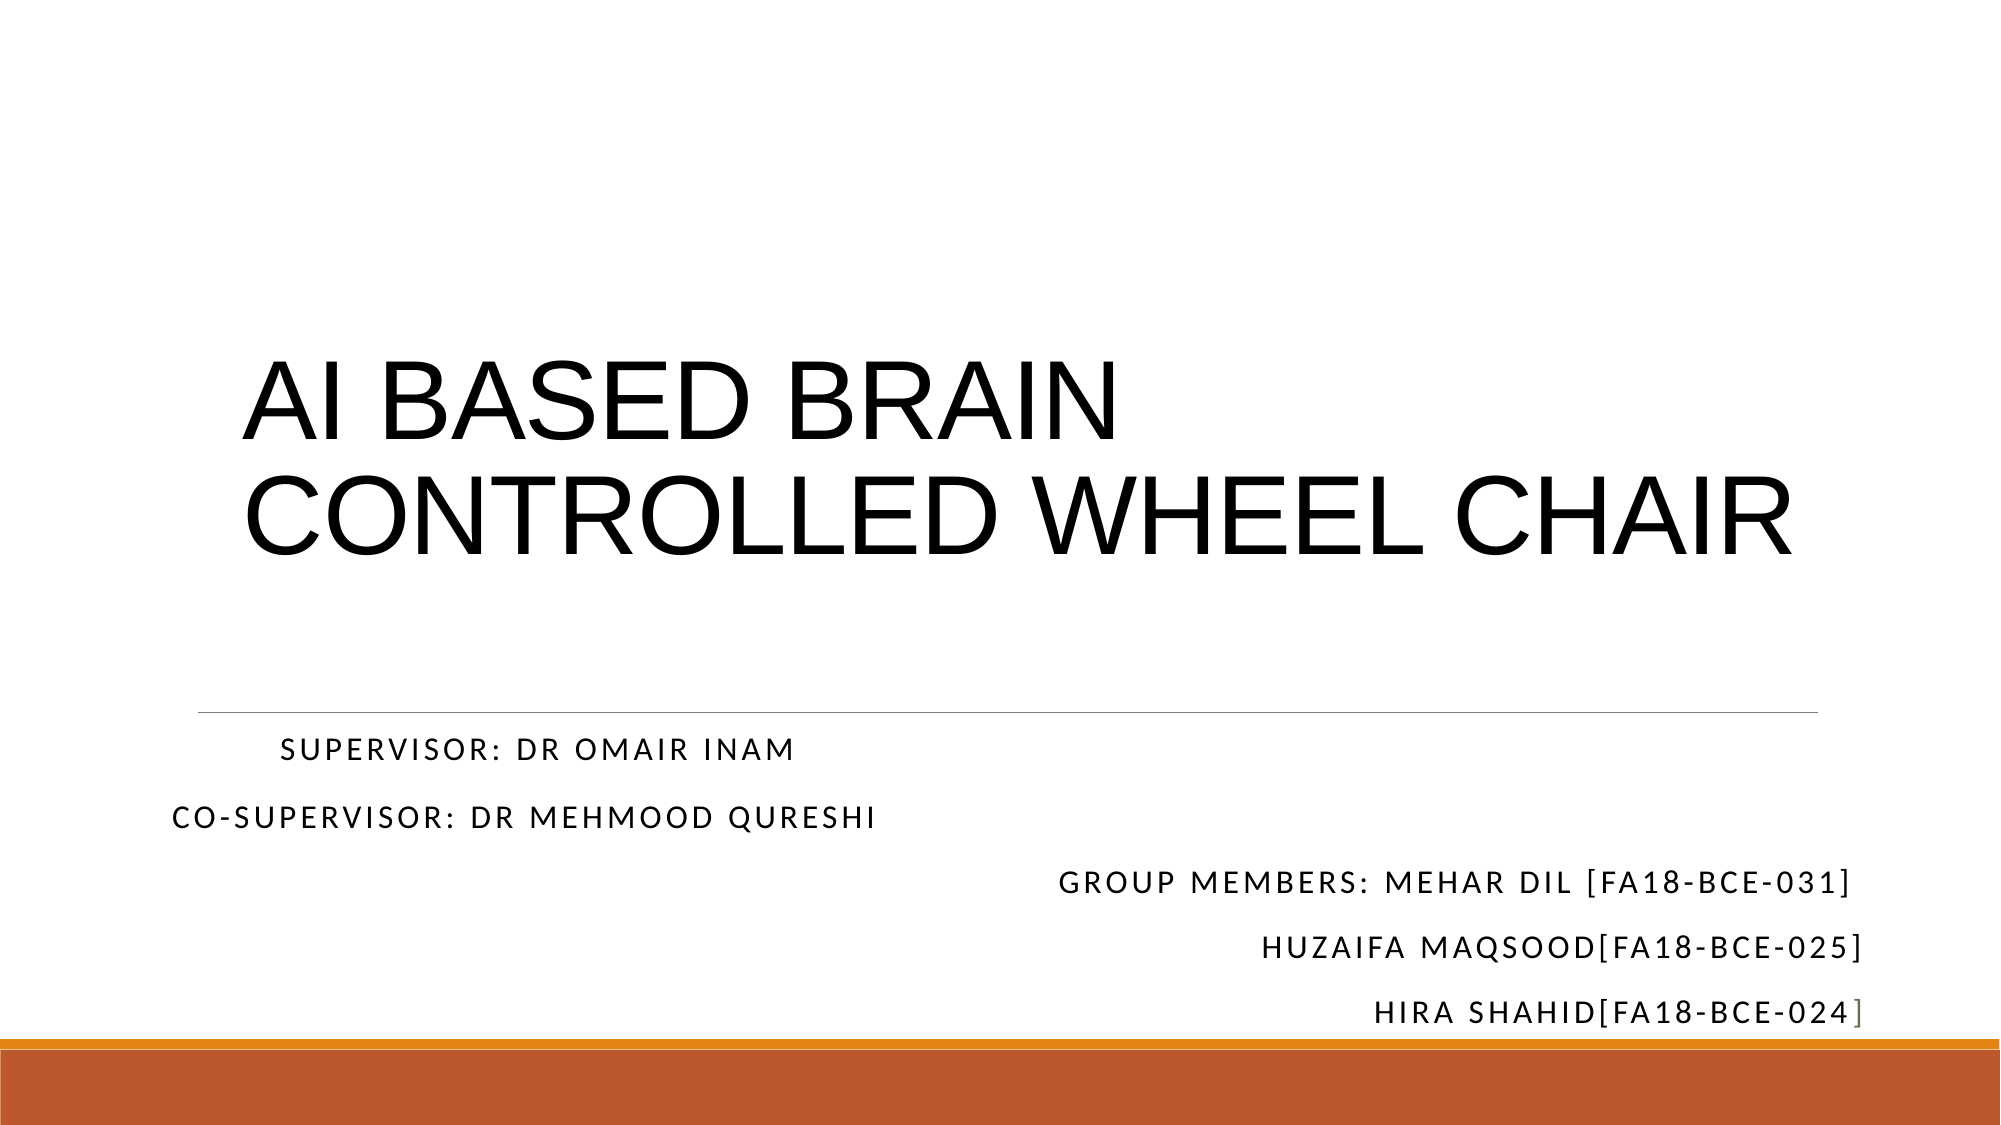

# AI BASED BRAIN CONTROLLED WHEEL CHAIR
       SUPERVISOR: DR OMAIR INAM
CO-SUPERVISOR: DR MEHMOOD QURESHI
GROUP MEMBERS: MEHAR DIL [FA18-BCE-031]
HUZAIFA MAQSOOD[FA18-BCE-025]
HIRA SHAHID[FA18-BCE-024]